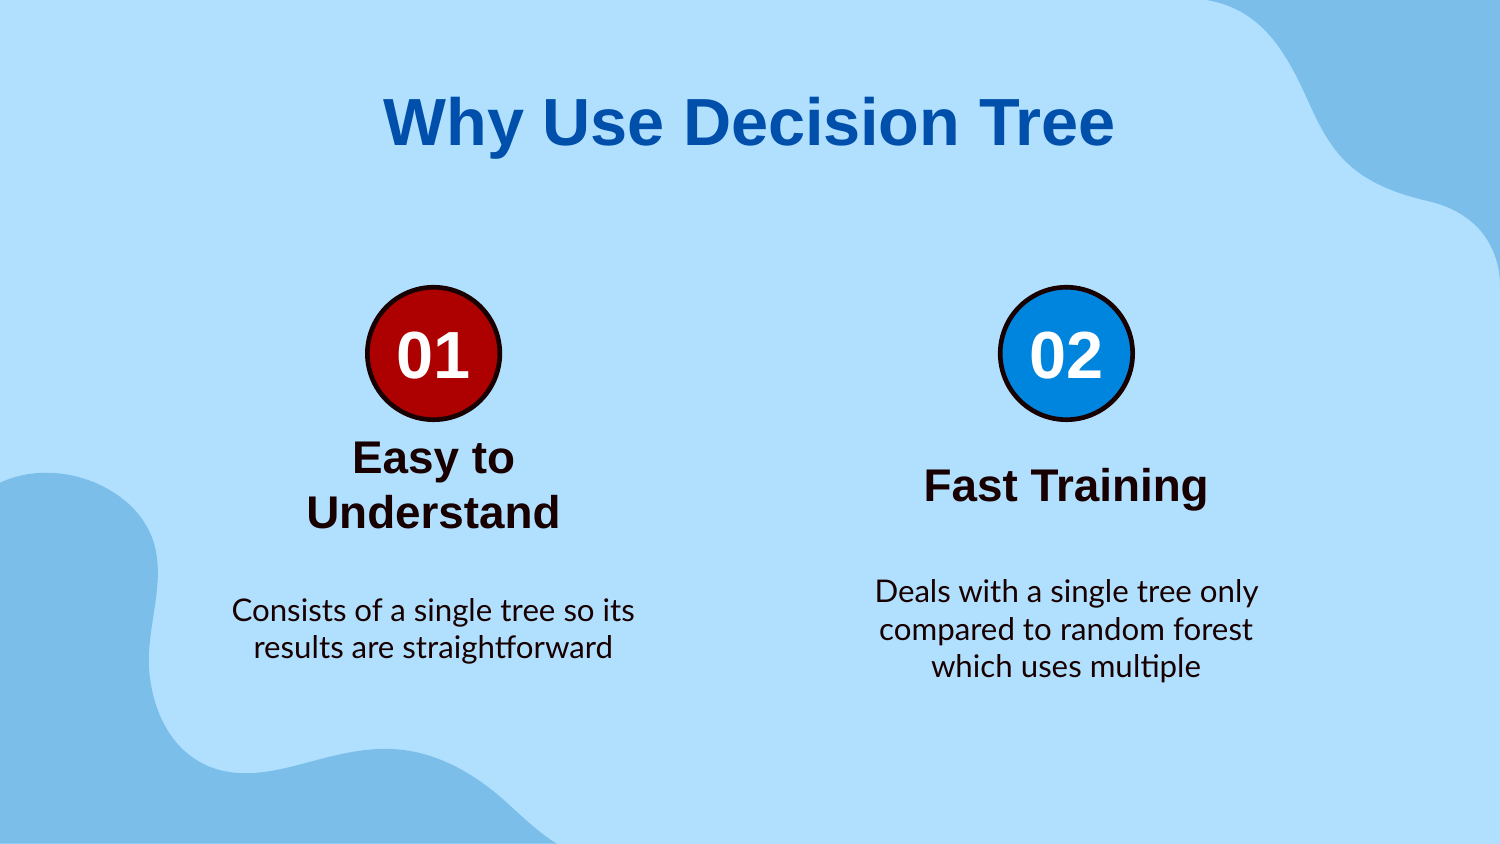

# Why Use Decision Tree

01
02
Easy to Understand

Fast Training

Consists of a single tree so its results are straightforward
Deals with a single tree only compared to random forest which uses multiple